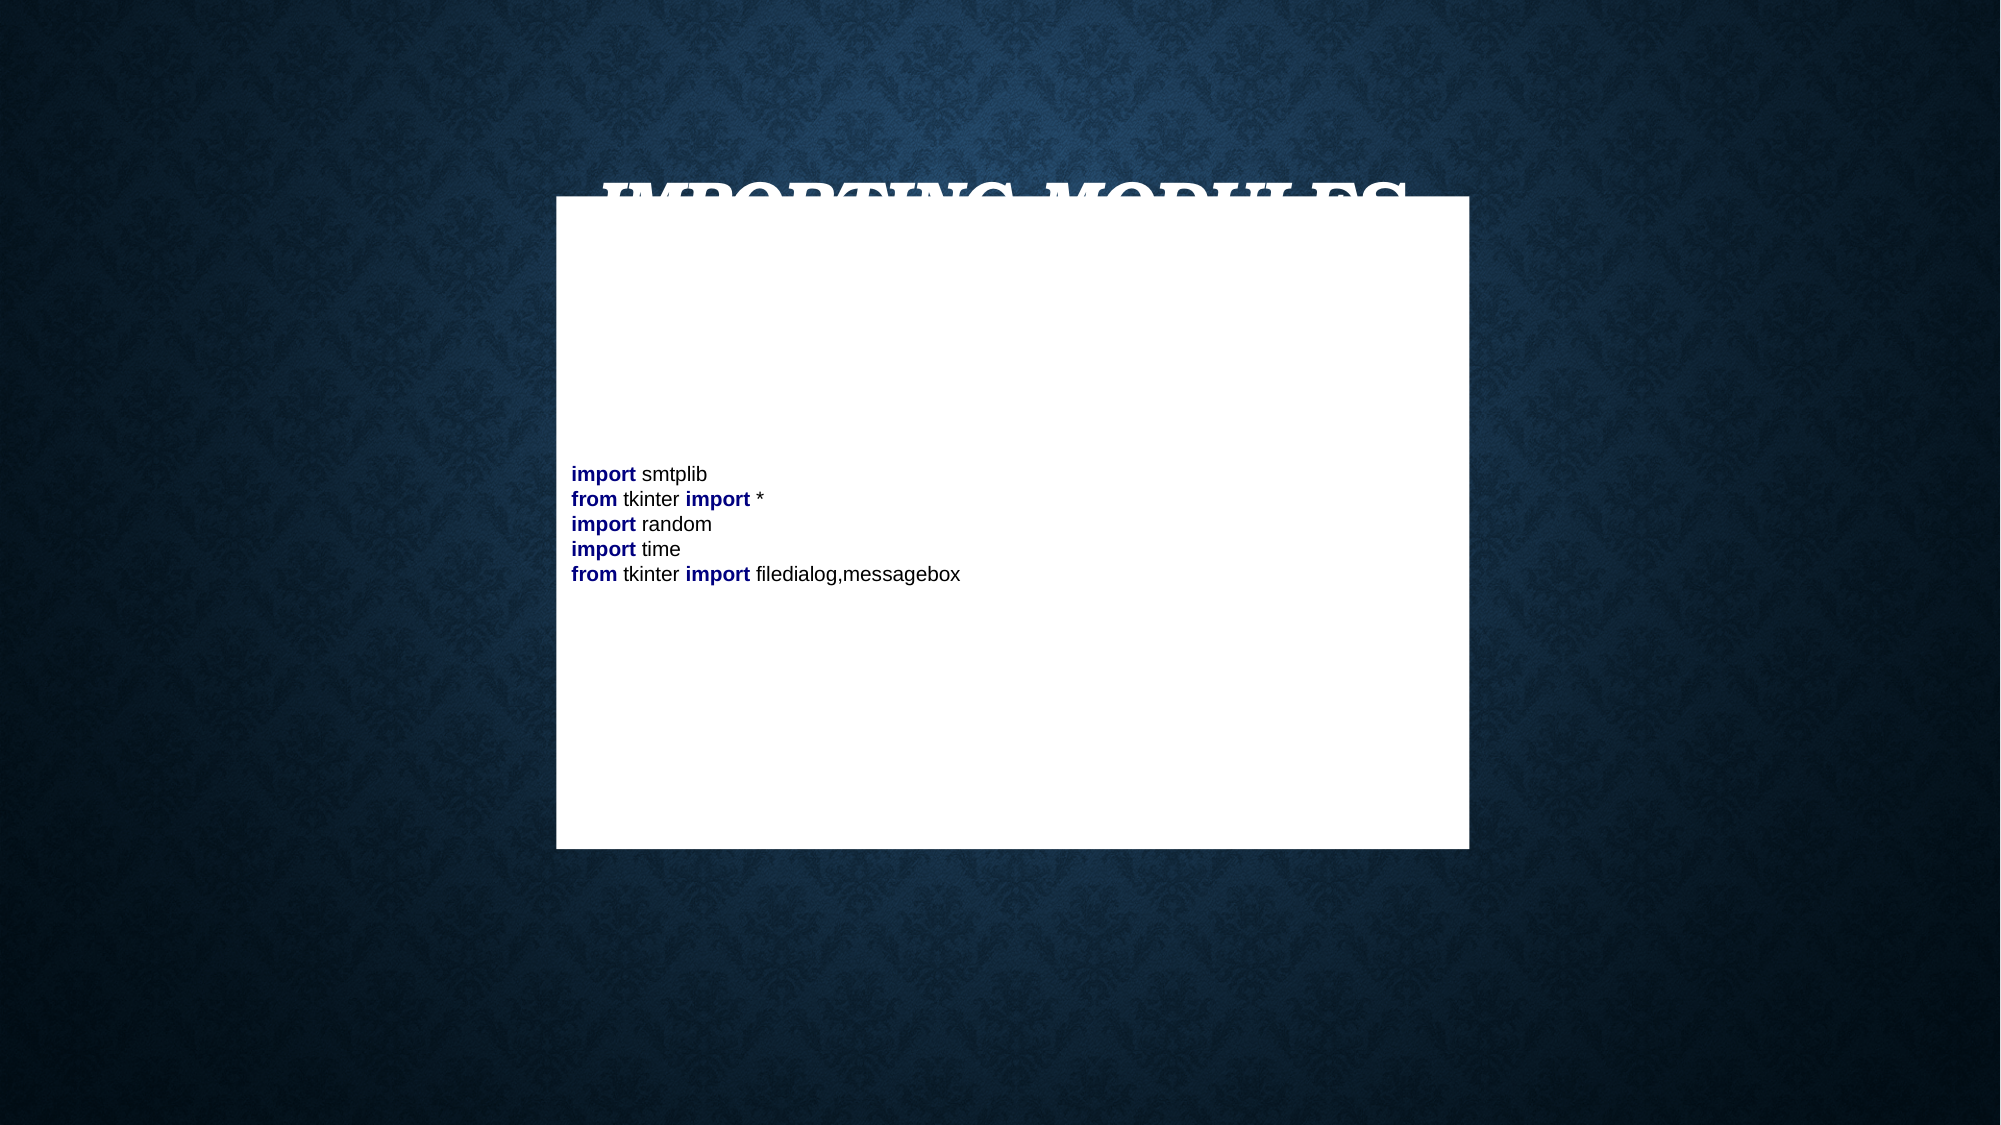

# IMPORTING MODULES
import smtplib
from tkinter import *
import random
import time
from tkinter import filedialog,messagebox